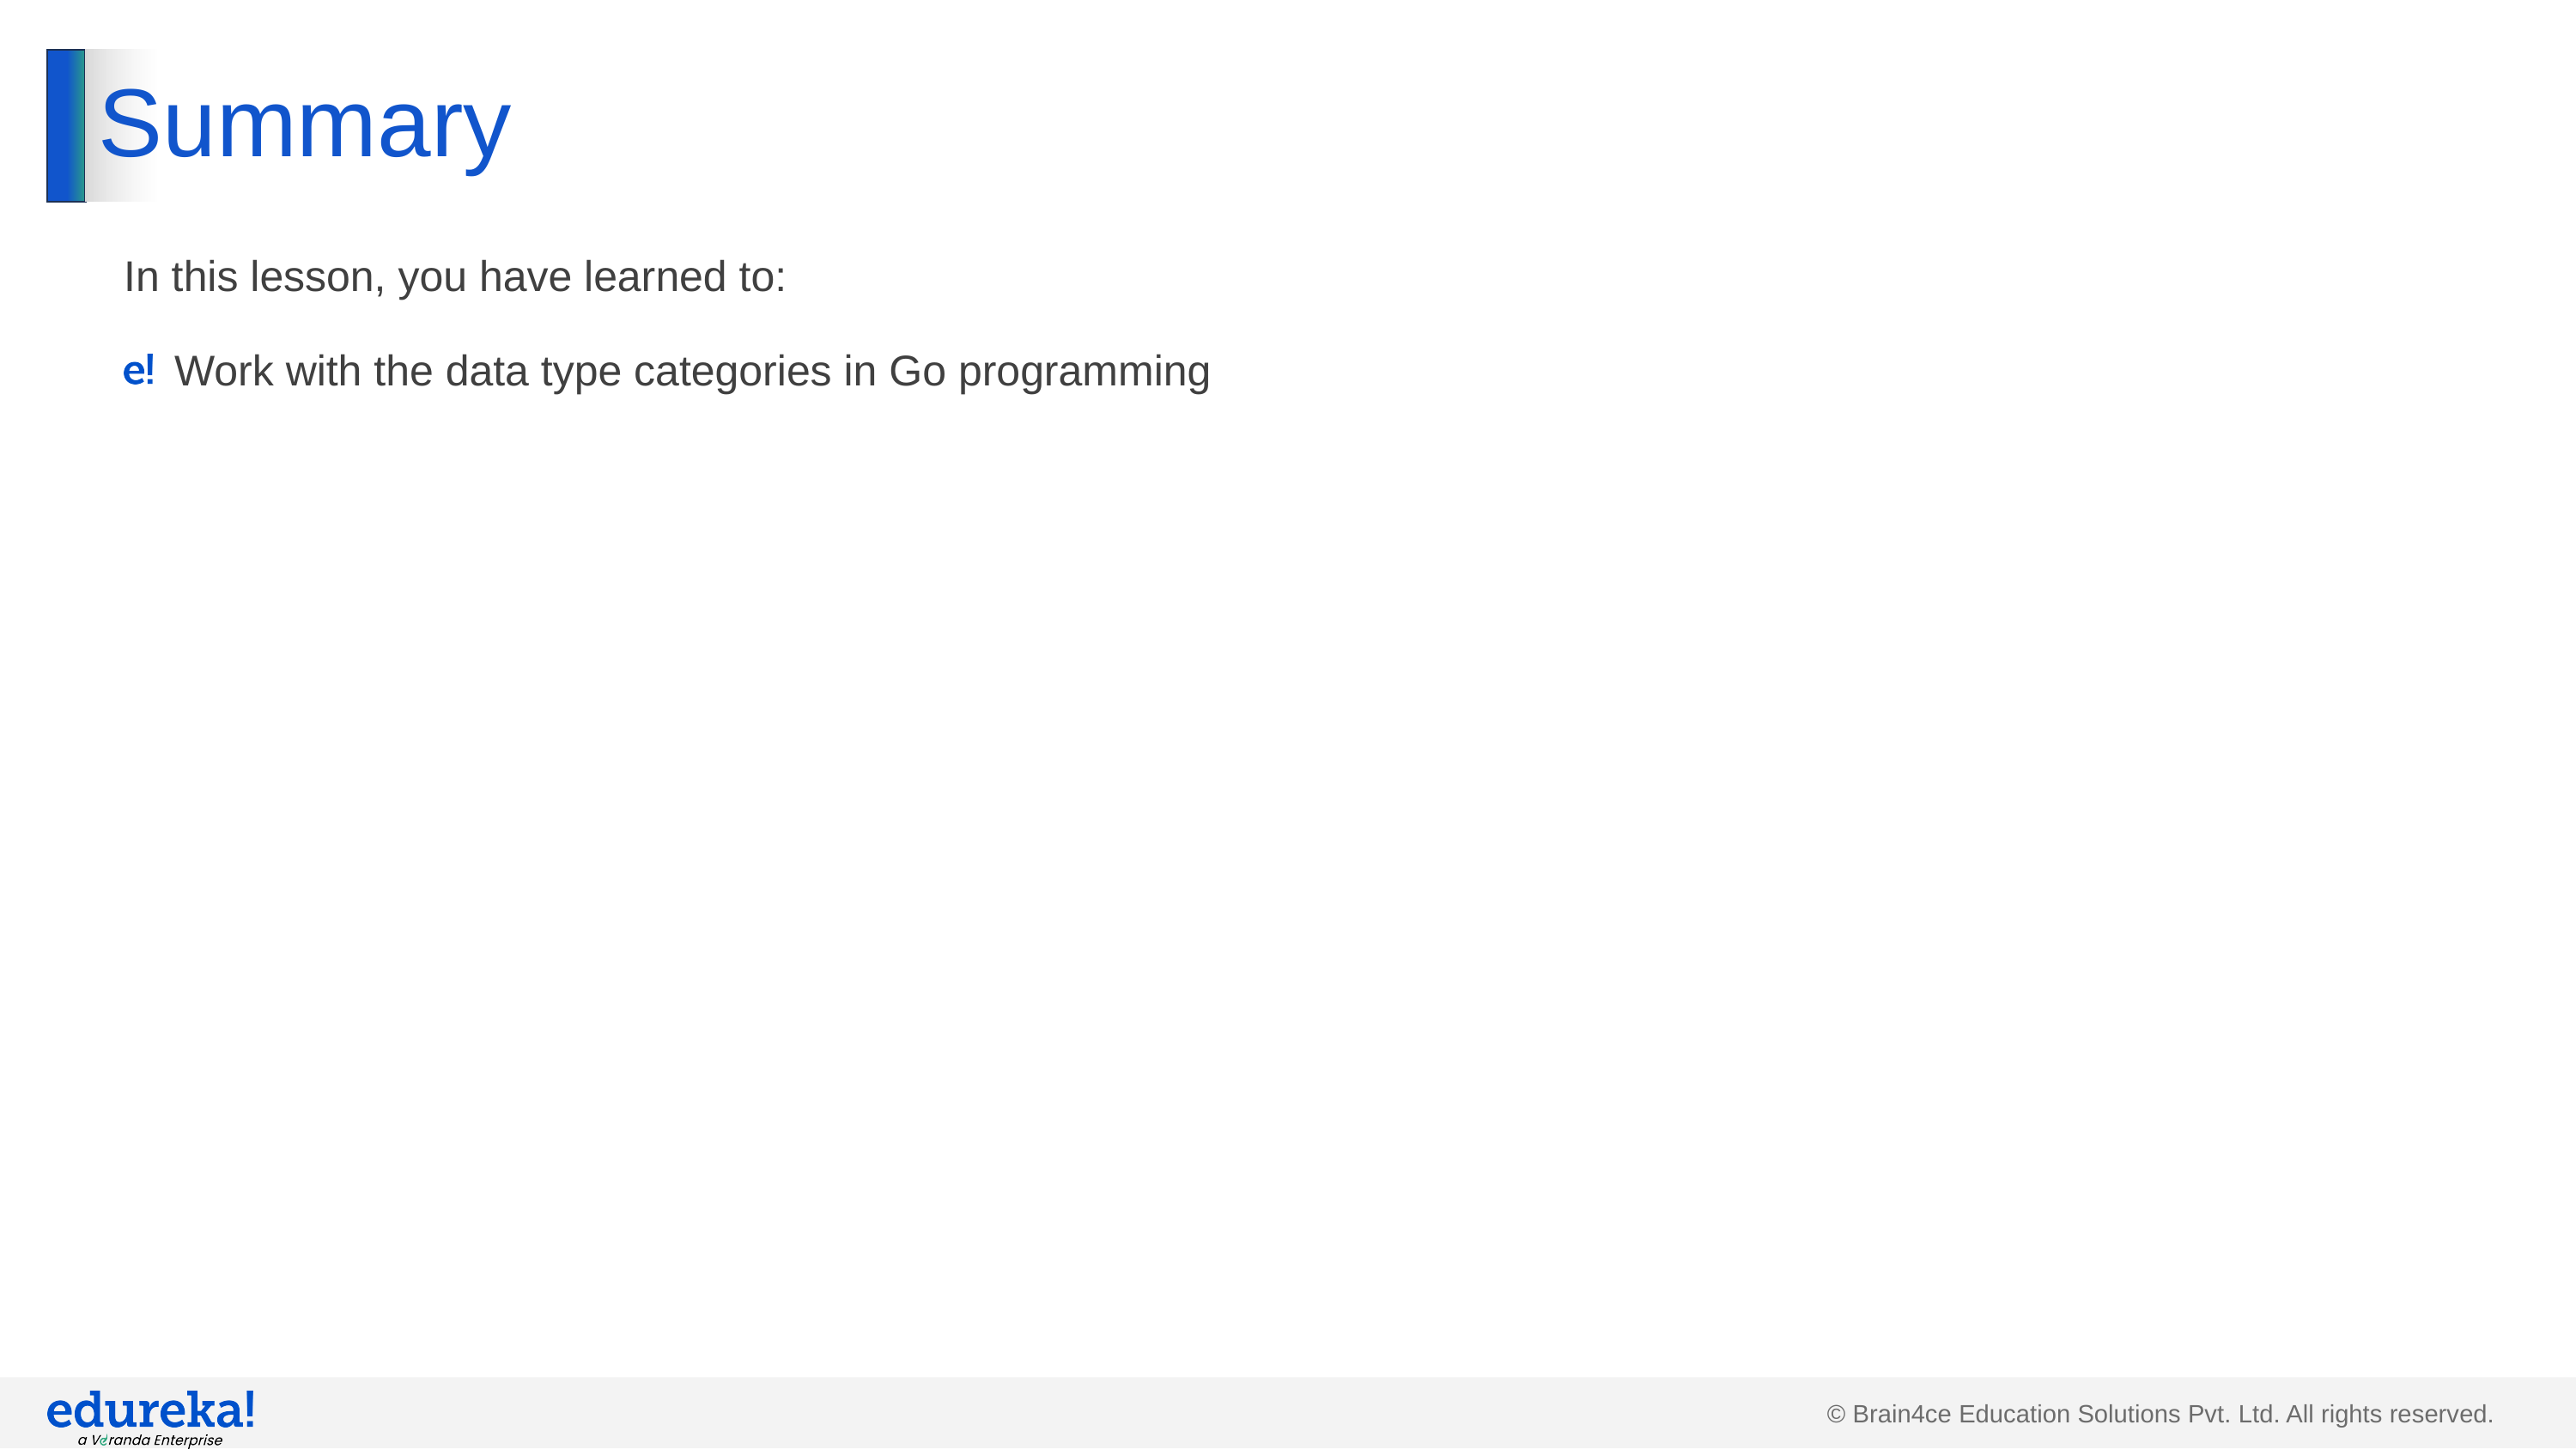

# Summary
In this lesson, you have learned to:
Work with the data type categories in Go programming